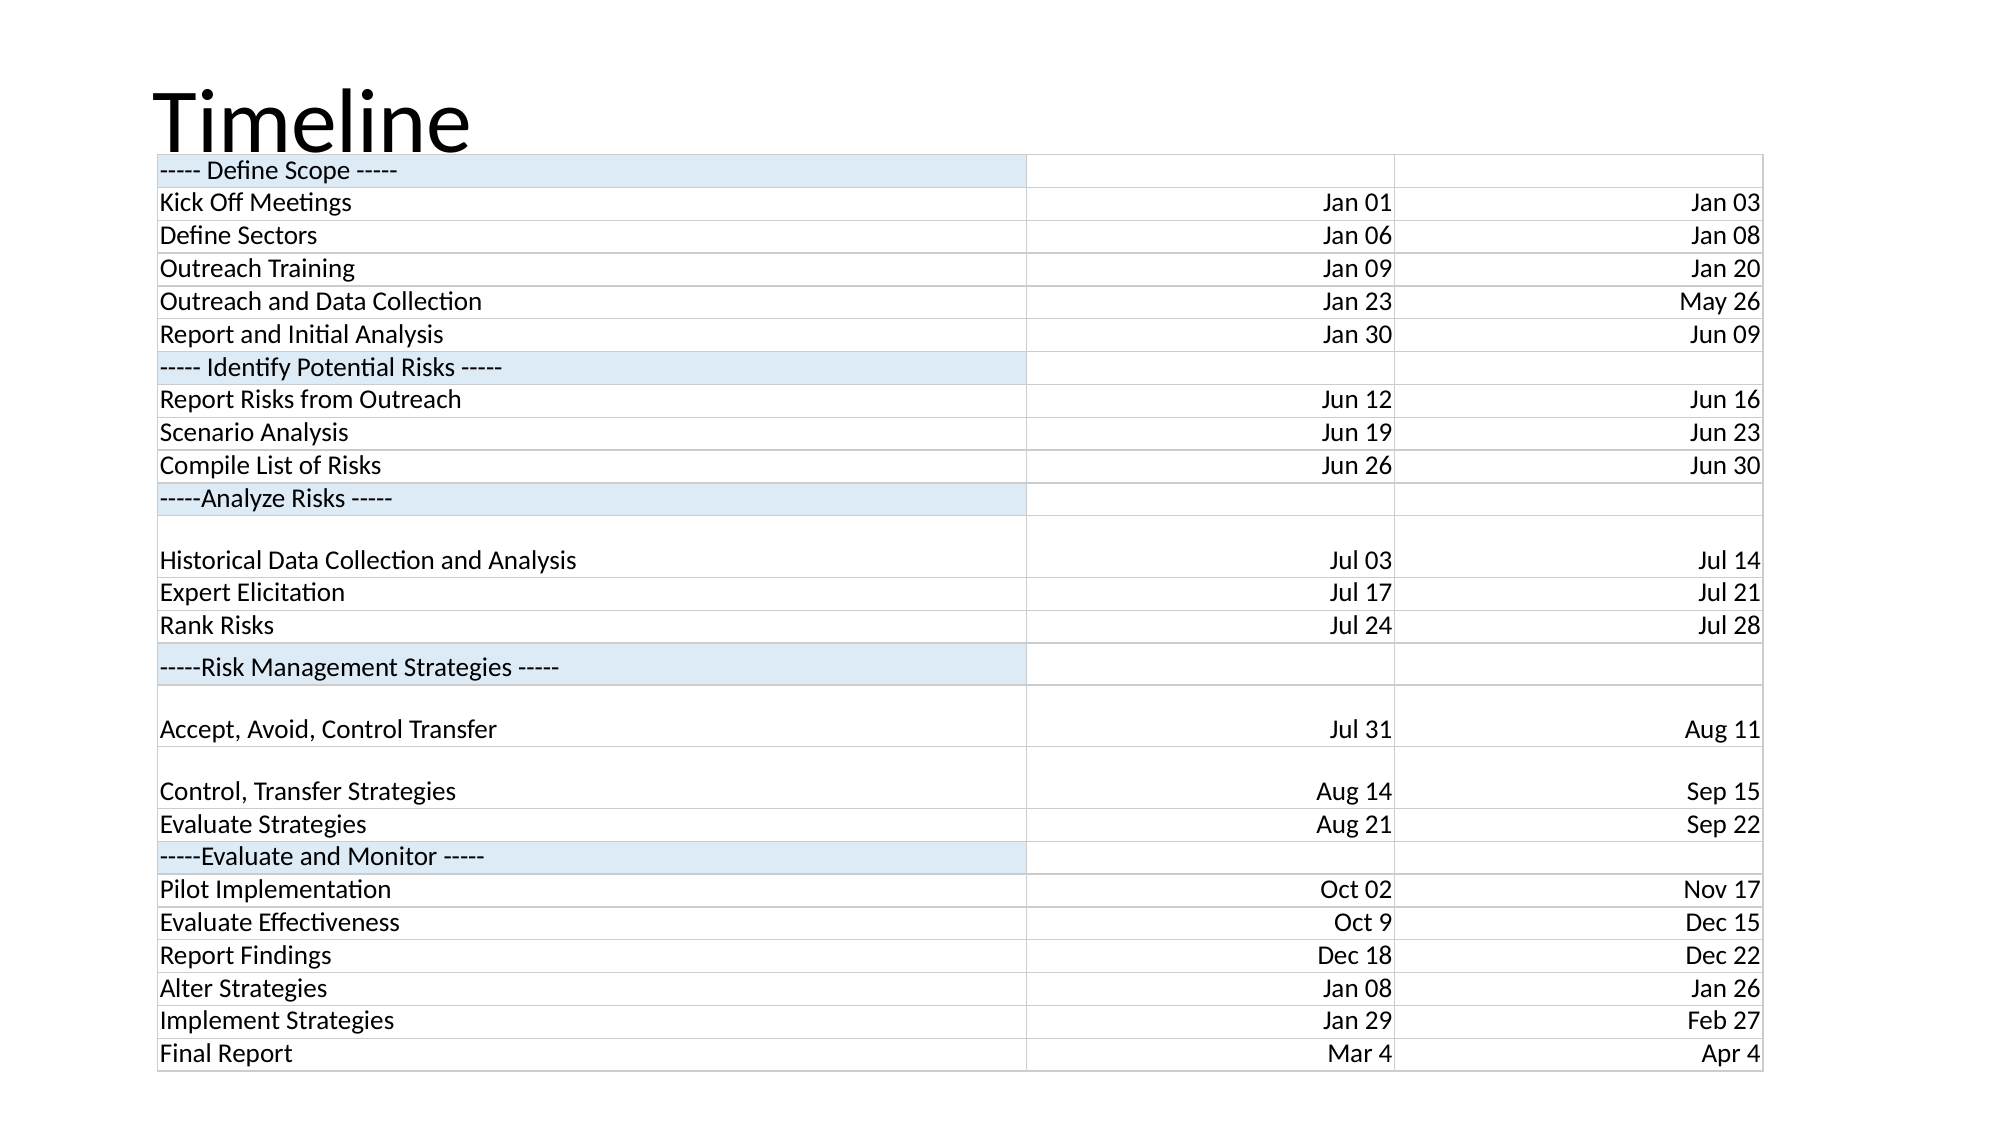

# Timeline
| ----- Define Scope ----- |  |  |
| --- | --- | --- |
| Kick Off Meetings | Jan 01 | Jan 03 |
| Define Sectors | Jan 06 | Jan 08 |
| Outreach Training | Jan 09 | Jan 20 |
| Outreach and Data Collection | Jan 23 | May 26 |
| Report and Initial Analysis | Jan 30 | Jun 09 |
| ----- Identify Potential Risks ----- |  |  |
| Report Risks from Outreach | Jun 12 | Jun 16 |
| Scenario Analysis | Jun 19 | Jun 23 |
| Compile List of Risks | Jun 26 | Jun 30 |
| -----Analyze Risks ----- |  |  |
| Historical Data Collection and Analysis | Jul 03 | Jul 14 |
| Expert Elicitation | Jul 17 | Jul 21 |
| Rank Risks | Jul 24 | Jul 28 |
| -----Risk Management Strategies ----- |  |  |
| Accept, Avoid, Control Transfer | Jul 31 | Aug 11 |
| Control, Transfer Strategies | Aug 14 | Sep 15 |
| Evaluate Strategies | Aug 21 | Sep 22 |
| -----Evaluate and Monitor ----- |  |  |
| Pilot Implementation | Oct 02 | Nov 17 |
| Evaluate Effectiveness | Oct 9 | Dec 15 |
| Report Findings | Dec 18 | Dec 22 |
| Alter Strategies | Jan 08 | Jan 26 |
| Implement Strategies | Jan 29 | Feb 27 |
| Final Report | Mar 4 | Apr 4 |